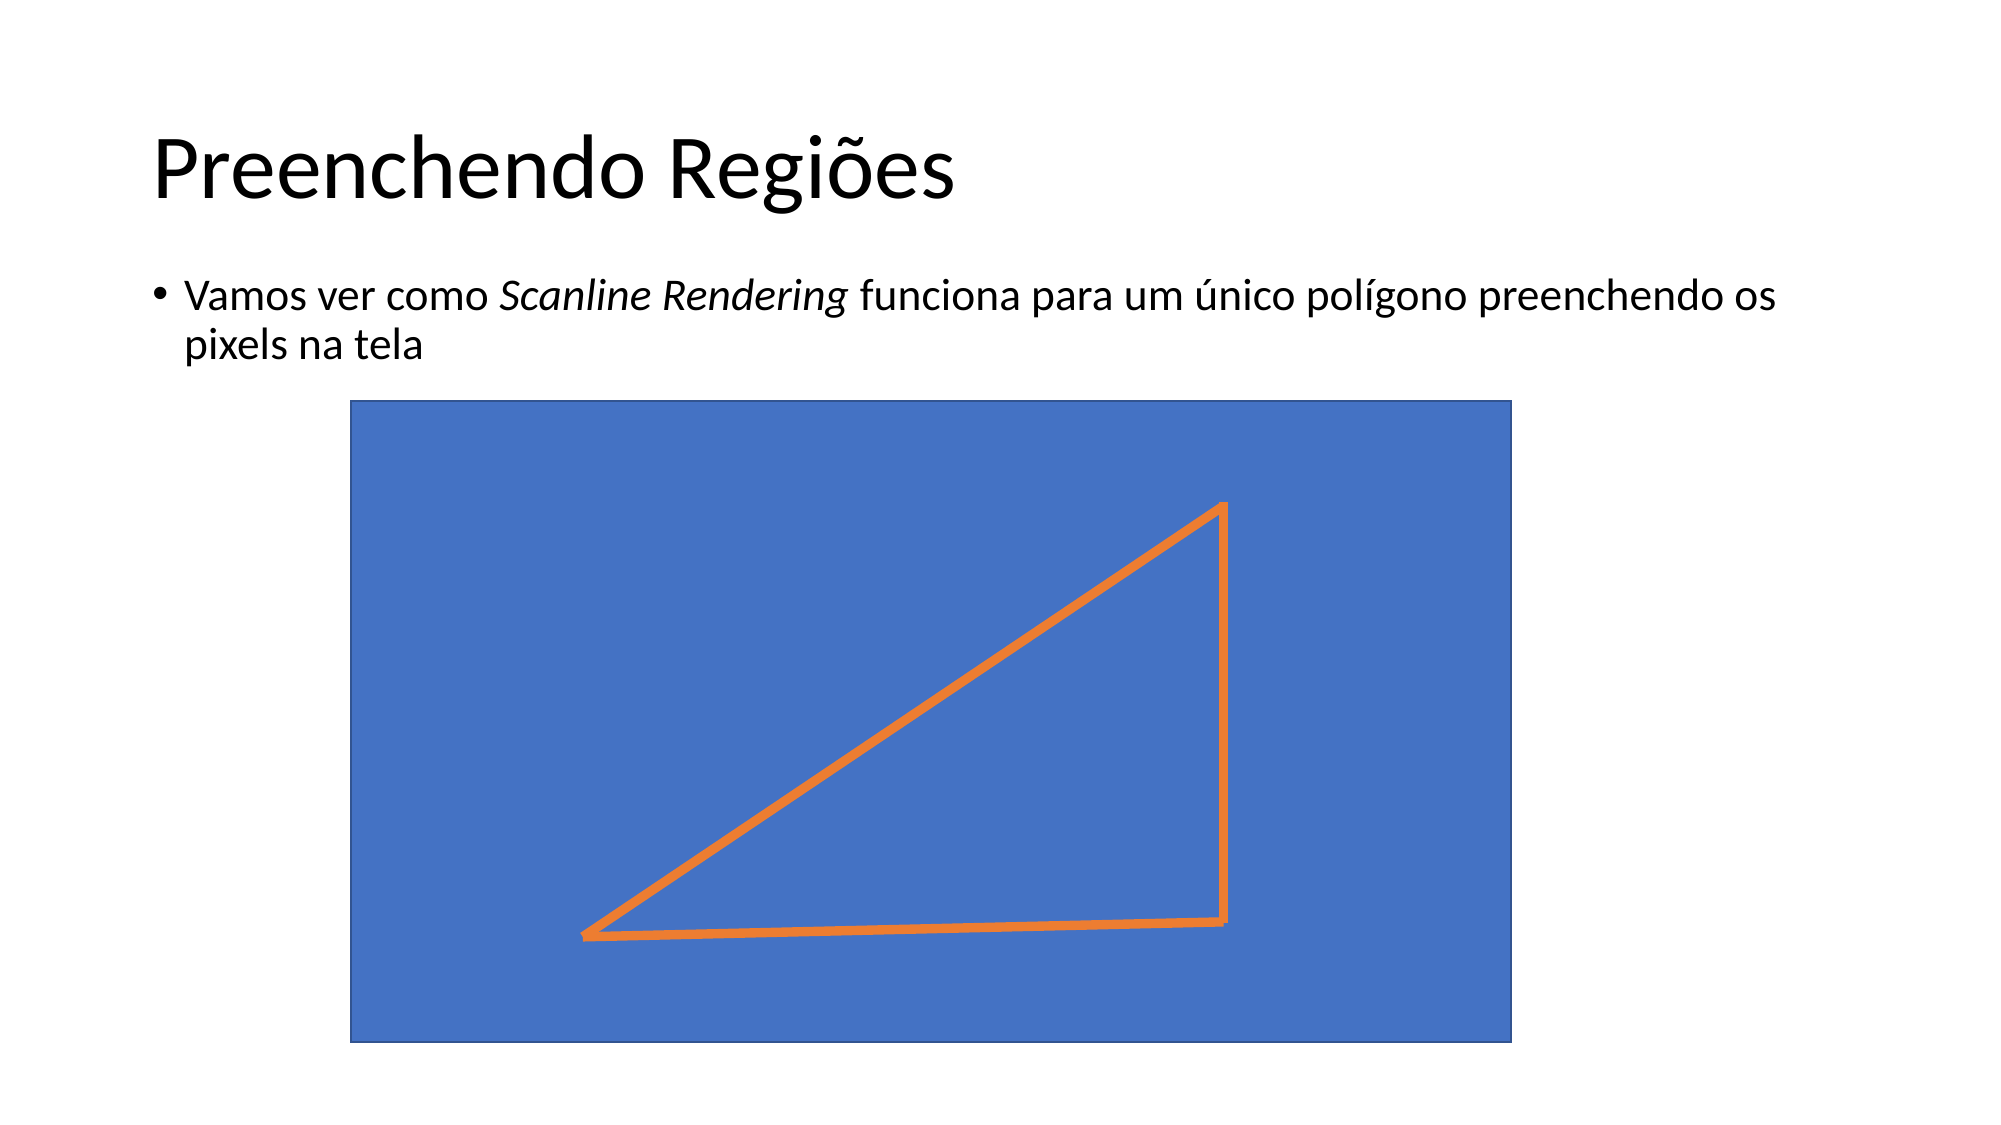

# Preenchendo Regiões
Vamos ver como Scanline Rendering funciona para um único polígono preenchendo os pixels na tela